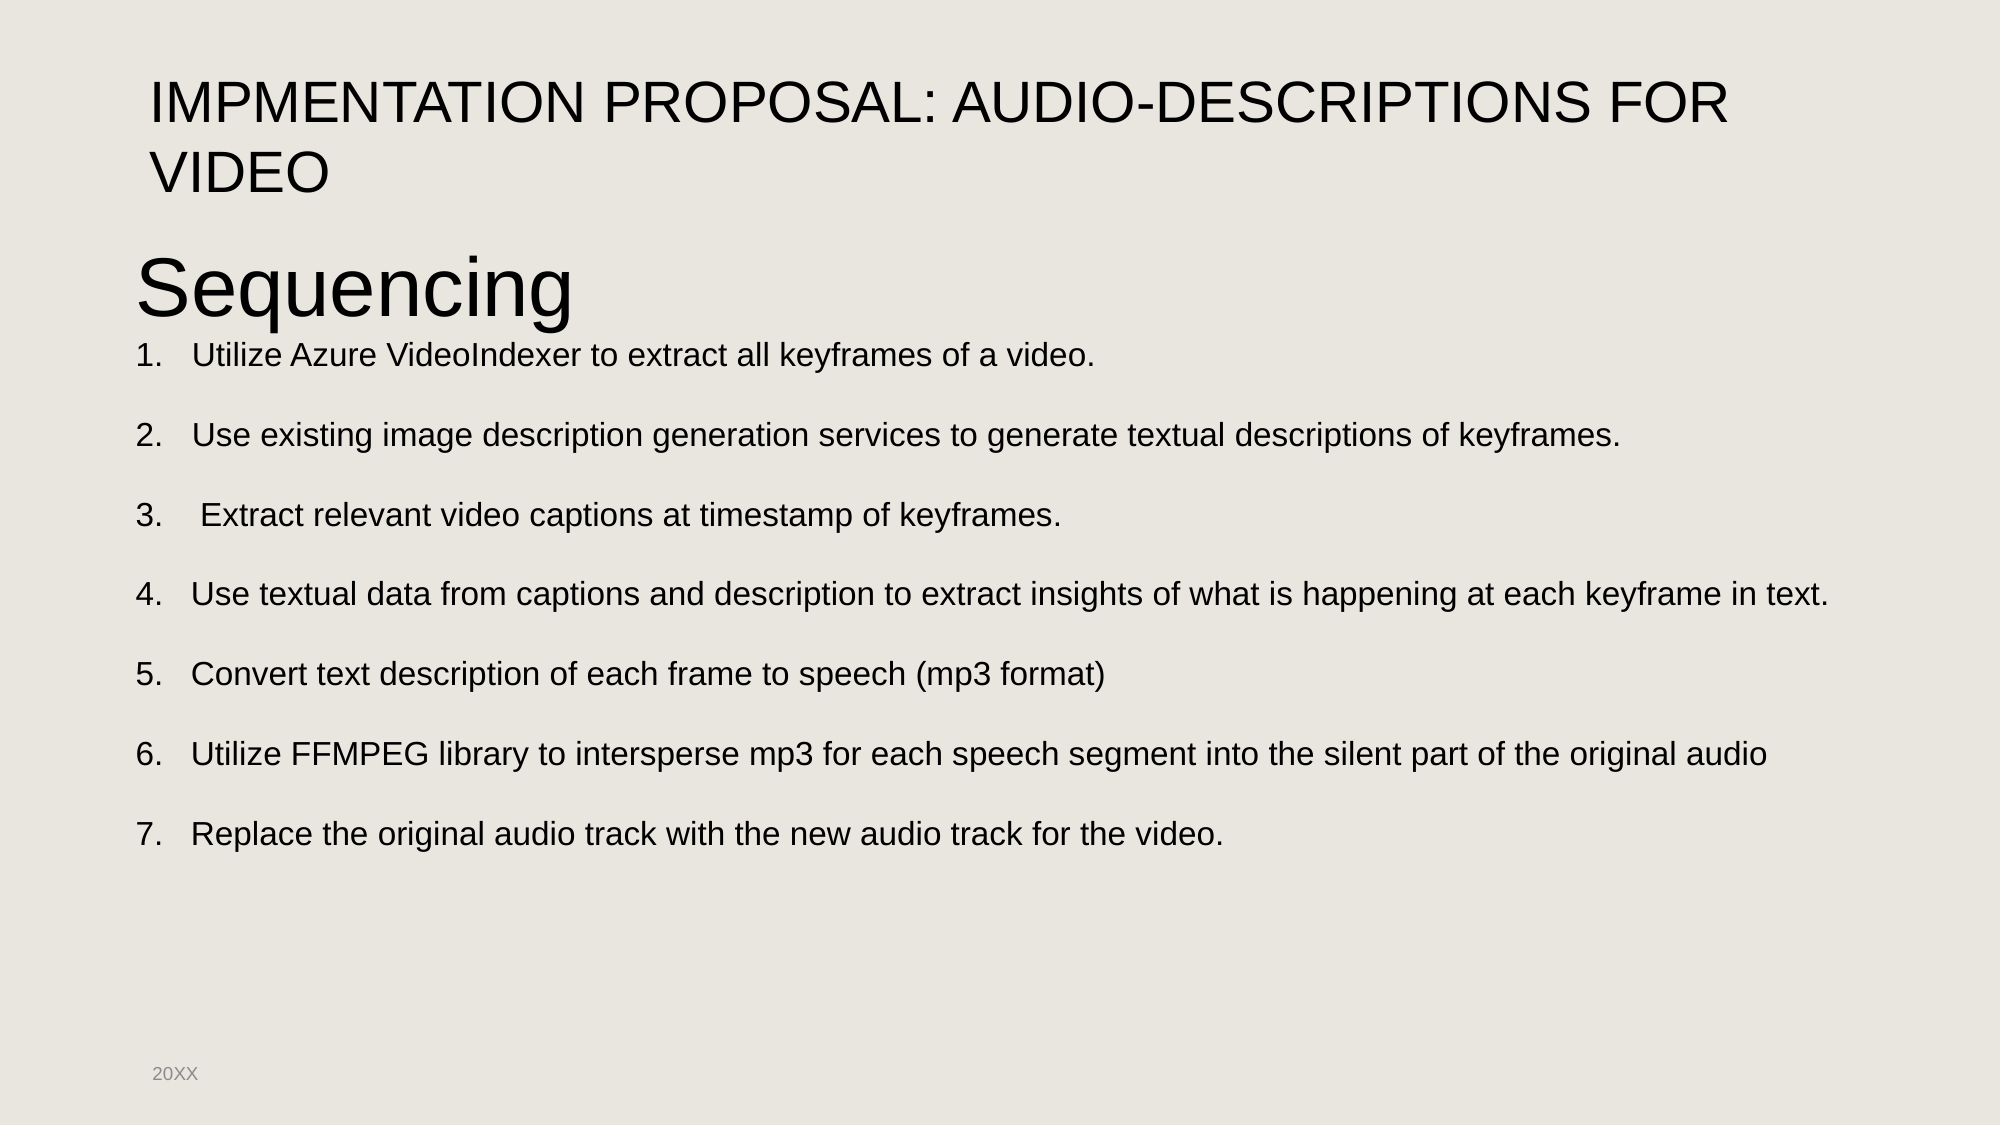

IMPMENTATION PROPOSAL: AUDIO-DESCRIPTIONS FOR VIDEO
Sequencing
Utilize Azure VideoIndexer to extract all keyframes of a video.

Use existing image description generation services to generate textual descriptions of keyframes.

3.    Extract relevant video captions at timestamp of keyframes.

4.   Use textual data from captions and description to extract insights of what is happening at each keyframe in text.

5.   Convert text description of each frame to speech (mp3 format)

6.   Utilize FFMPEG library to intersperse mp3 for each speech segment into the silent part of the original audio

7.   Replace the original audio track with the new audio track for the video.

20XX